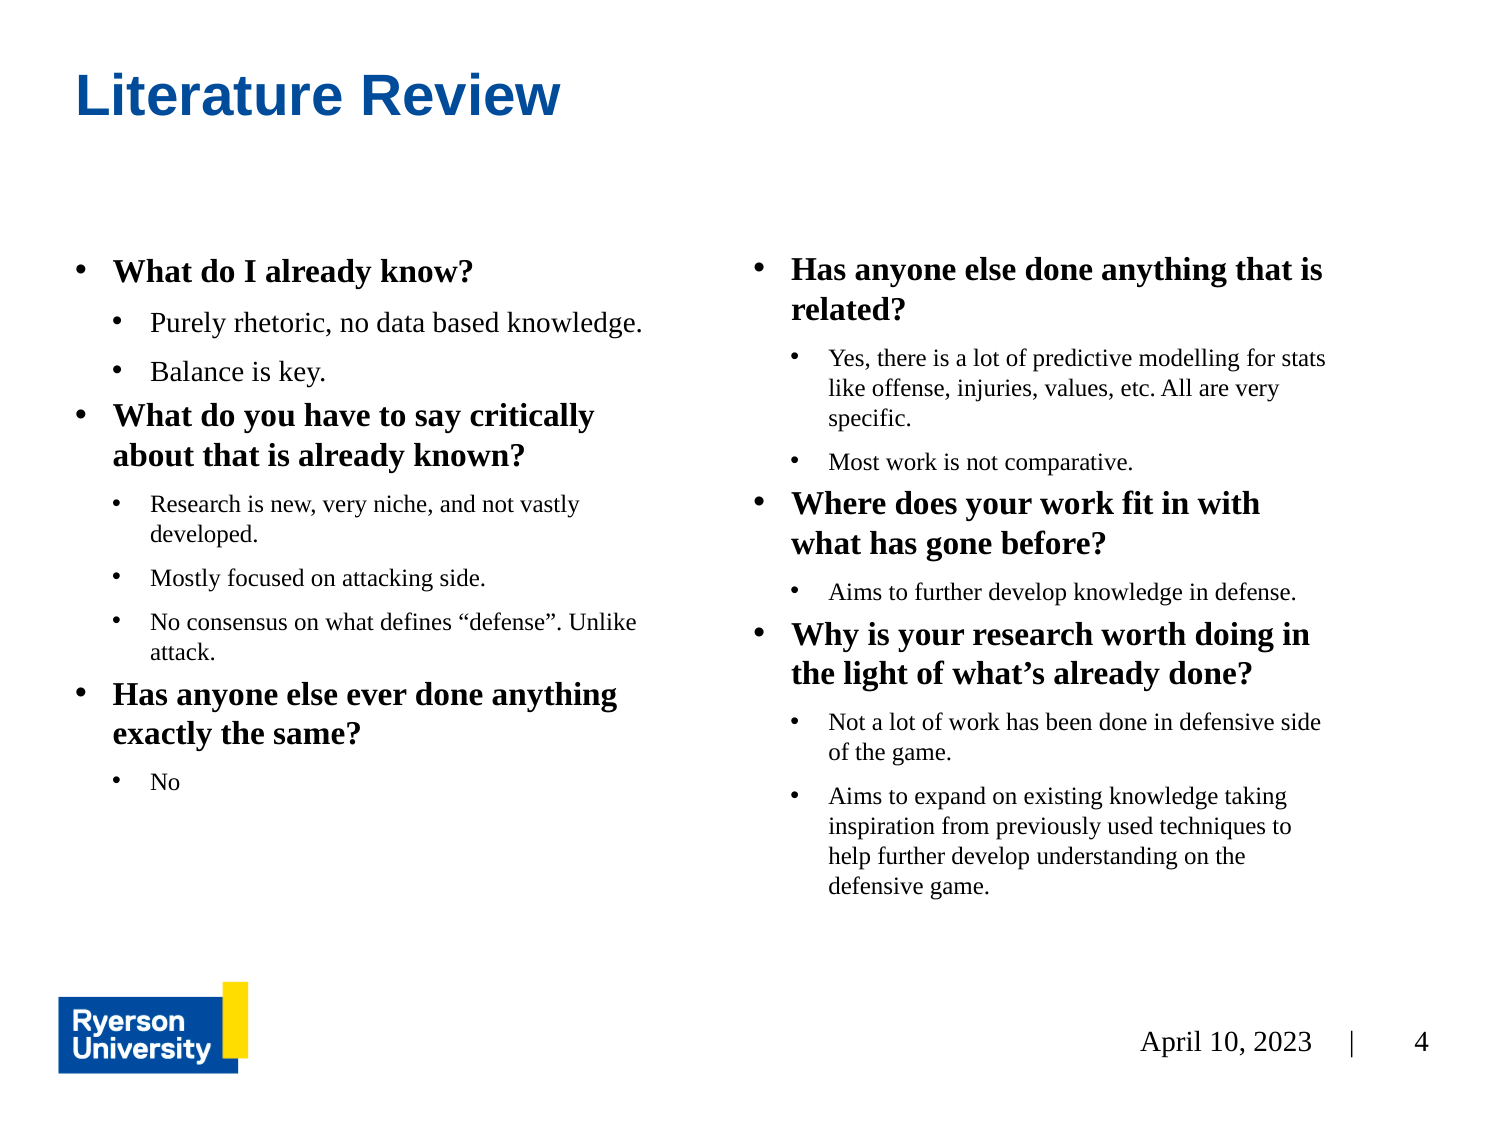

# Literature Review
Has anyone else done anything that is related?
Yes, there is a lot of predictive modelling for stats like offense, injuries, values, etc. All are very specific.
Most work is not comparative.
Where does your work fit in with what has gone before?
Aims to further develop knowledge in defense.
Why is your research worth doing in the light of what’s already done?
Not a lot of work has been done in defensive side of the game.
Aims to expand on existing knowledge taking inspiration from previously used techniques to help further develop understanding on the defensive game.

What do I already know?
Purely rhetoric, no data based knowledge.
Balance is key.
What do you have to say critically about that is already known?
Research is new, very niche, and not vastly developed.
Mostly focused on attacking side.
No consensus on what defines “defense”. Unlike attack.
Has anyone else ever done anything exactly the same?
No

4
April 10, 2023     |